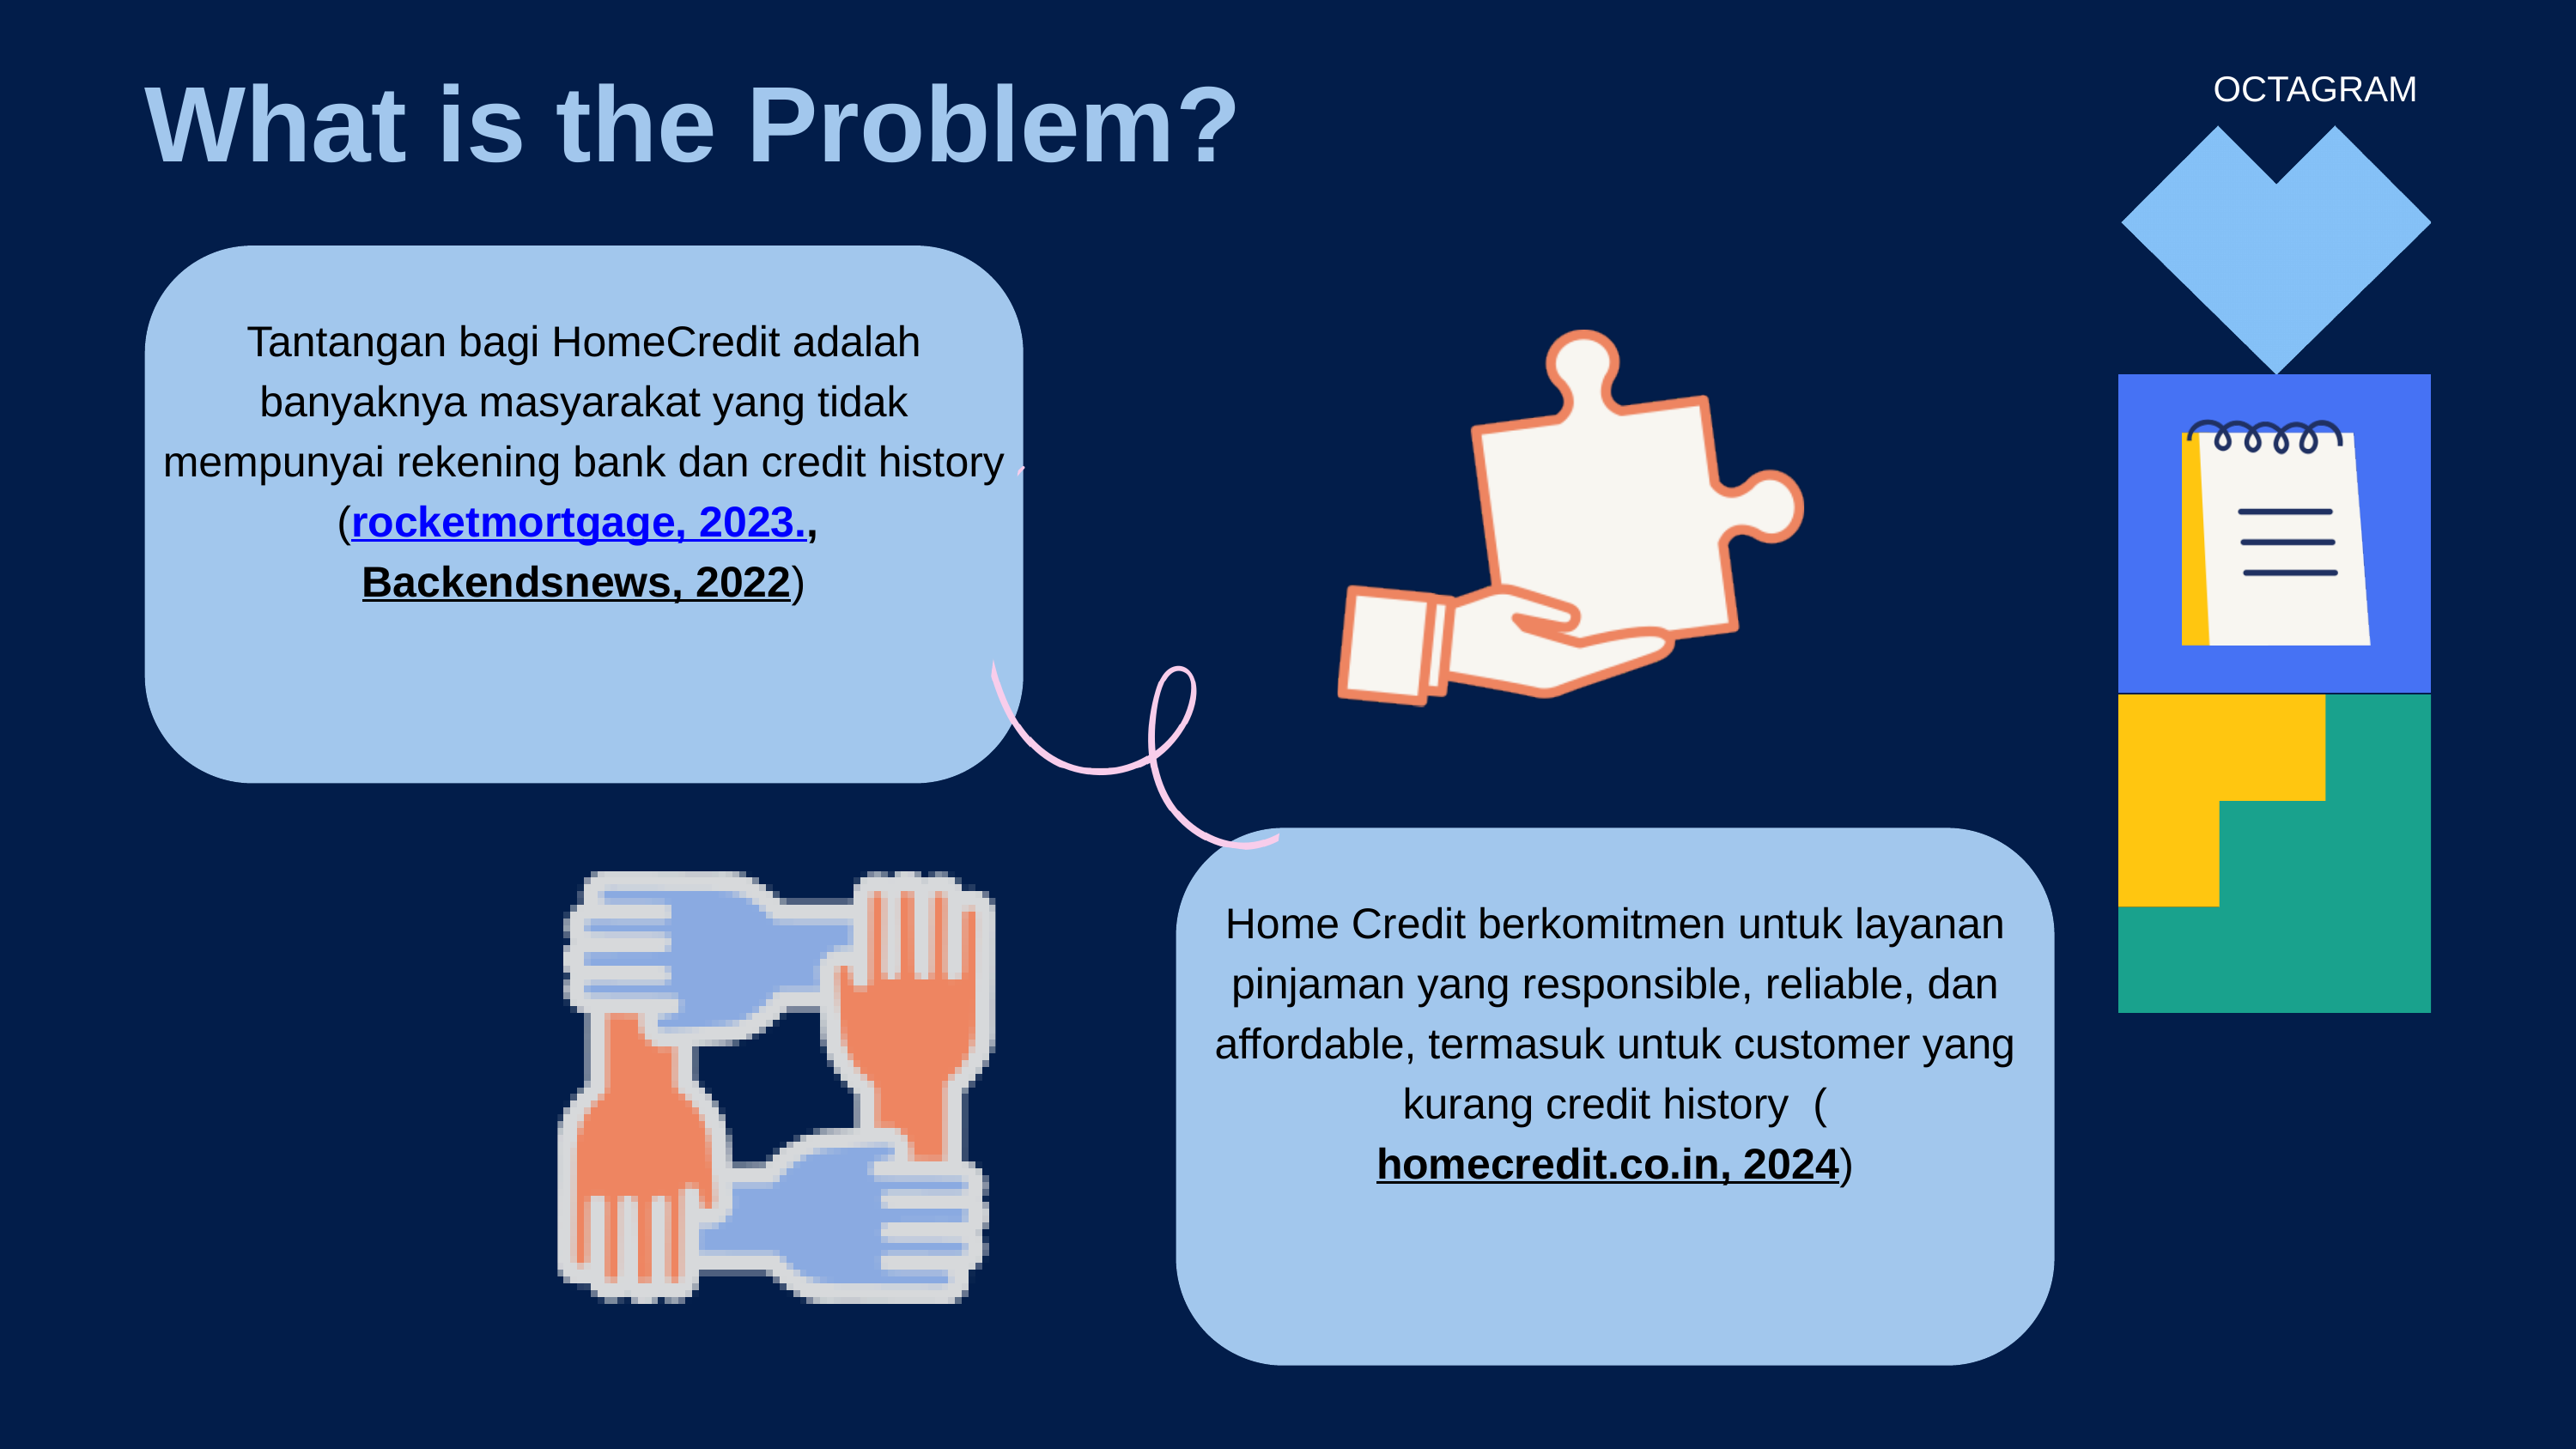

What is the Problem?
OCTAGRAM

Tantangan bagi HomeCredit adalah banyaknya masyarakat yang tidak mempunyai rekening bank dan credit history (rocketmortgage, 2023., Backendsnews, 2022)

Home Credit berkomitmen untuk layanan pinjaman yang responsible, reliable, dan affordable, termasuk untuk customer yang kurang credit history  (homecredit.co.in, 2024)